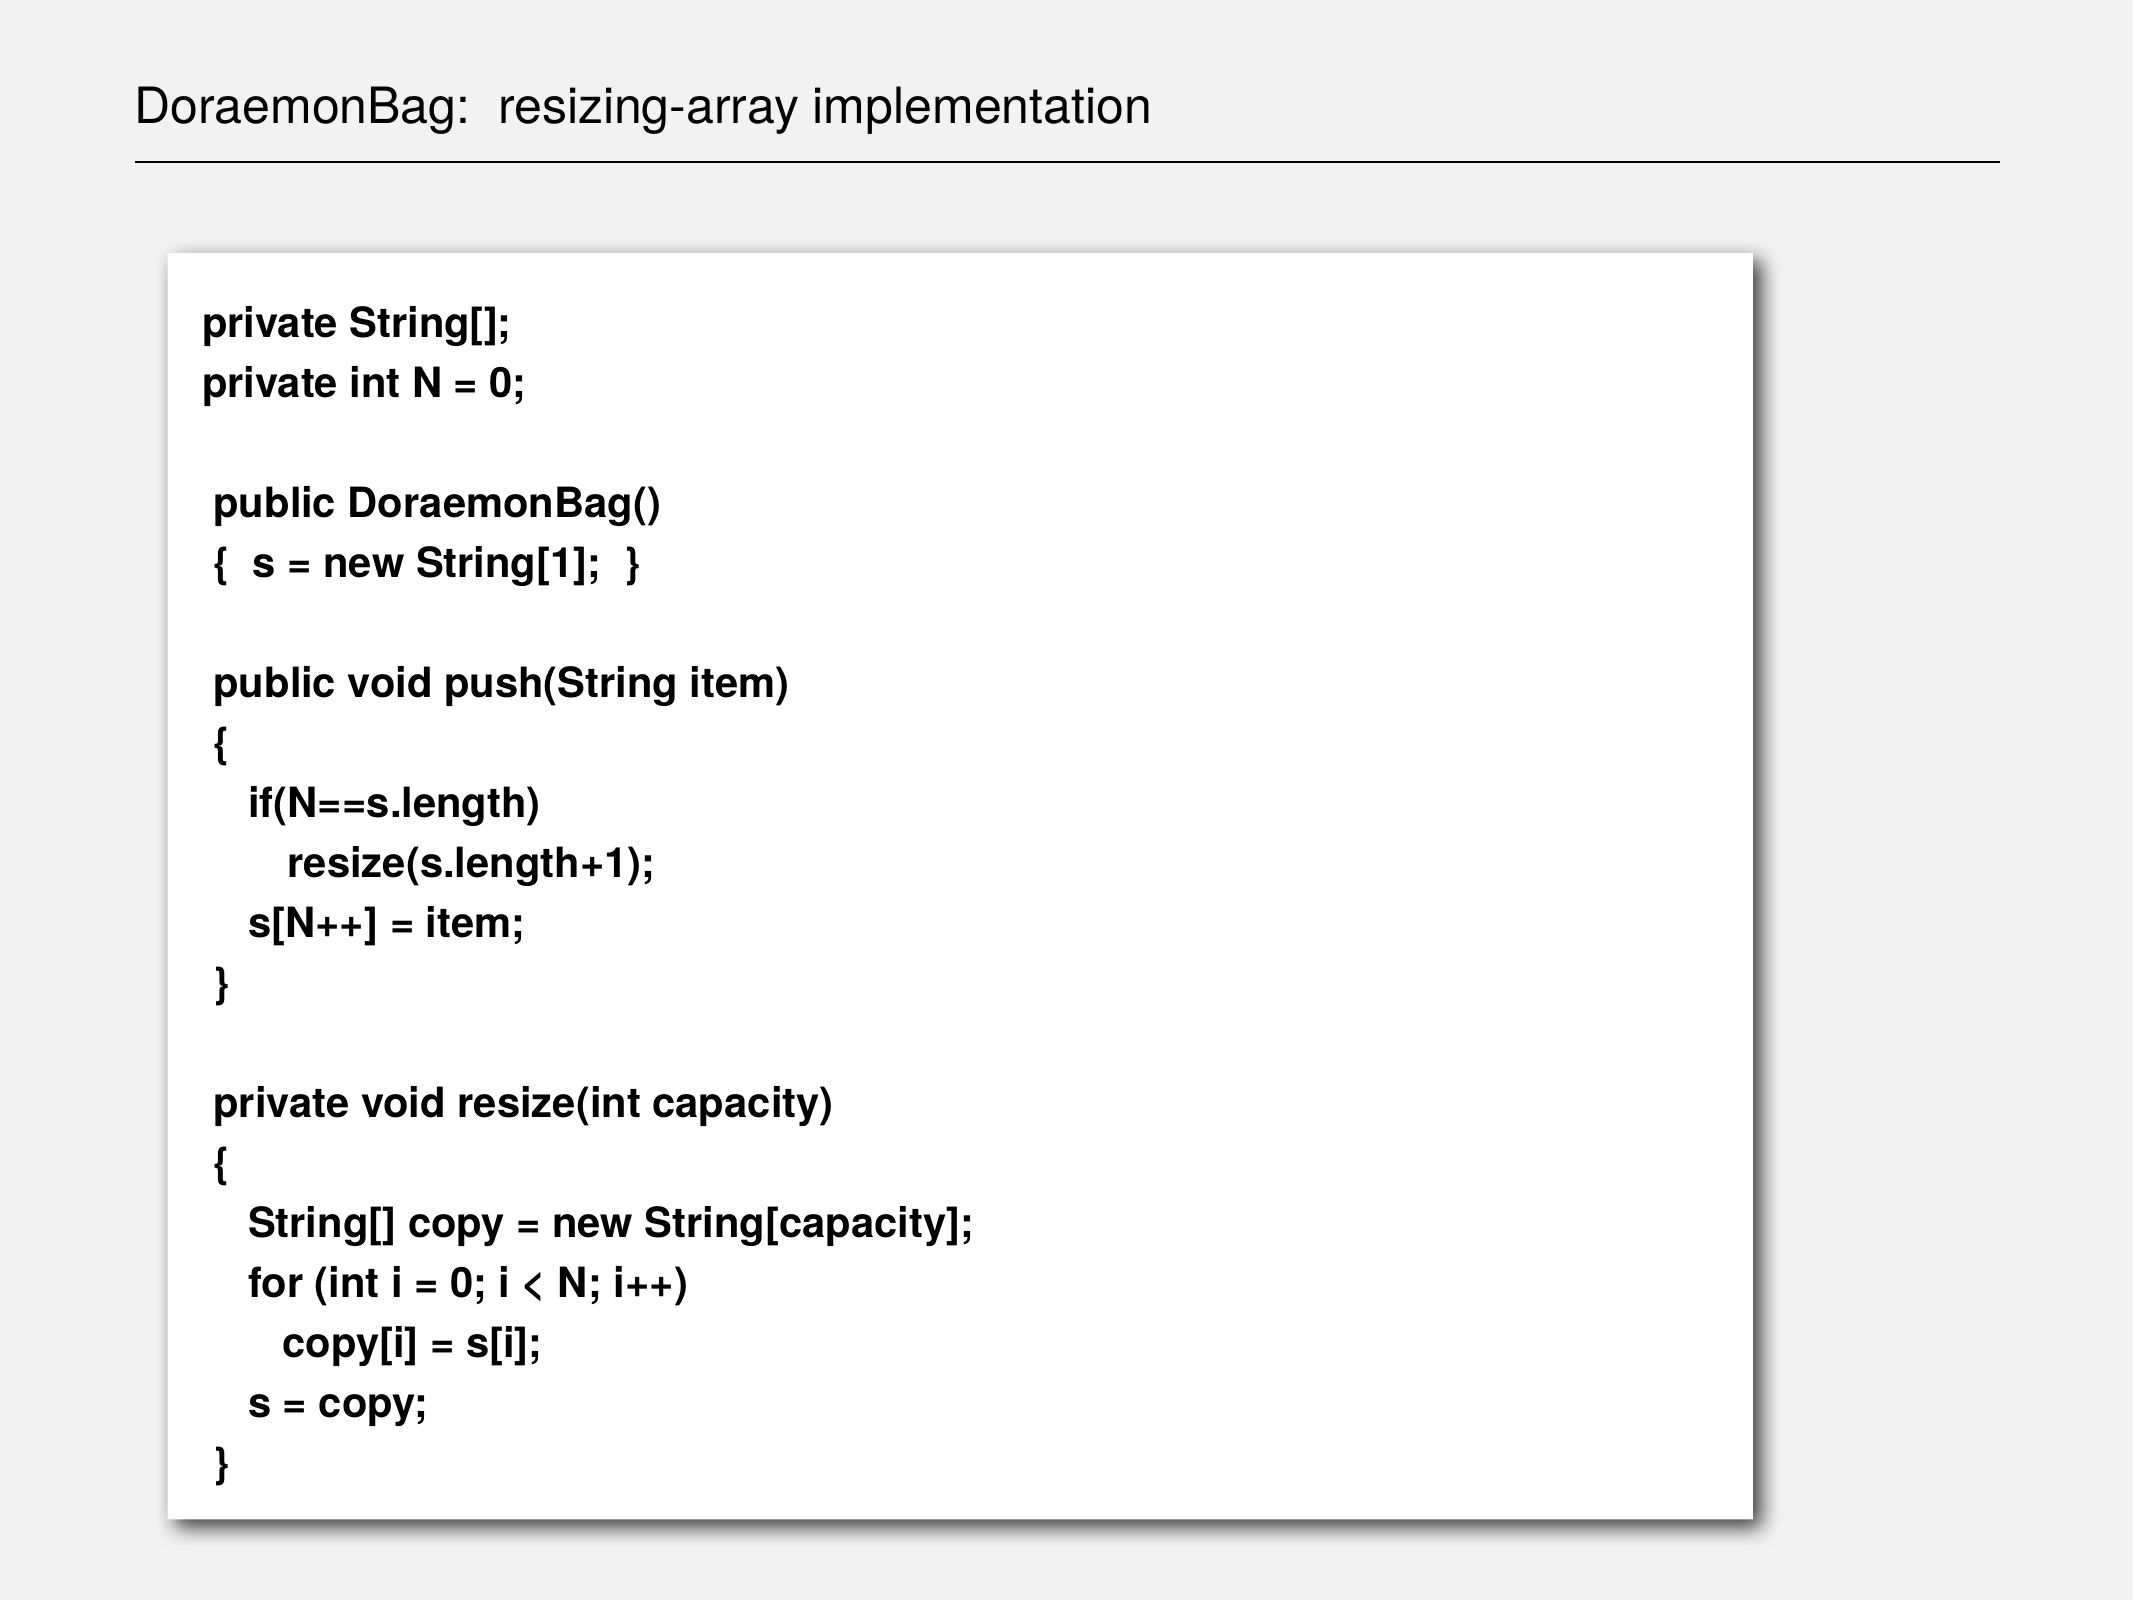

# DoraemonBag:  resizing-array implementation
private String[];
private int N = 0;

 public DoraemonBag()
 {  s = new String[1];  }

 public void push(String item)
 {
    if(N==s.length)
  resize(s.length+1);
    s[N++] = item;
 }

 private void resize(int capacity)
 {
    String[] copy = new String[capacity];
    for (int i = 0; i < N; i++)
       copy[i] = s[i];
    s = copy;
 }
9